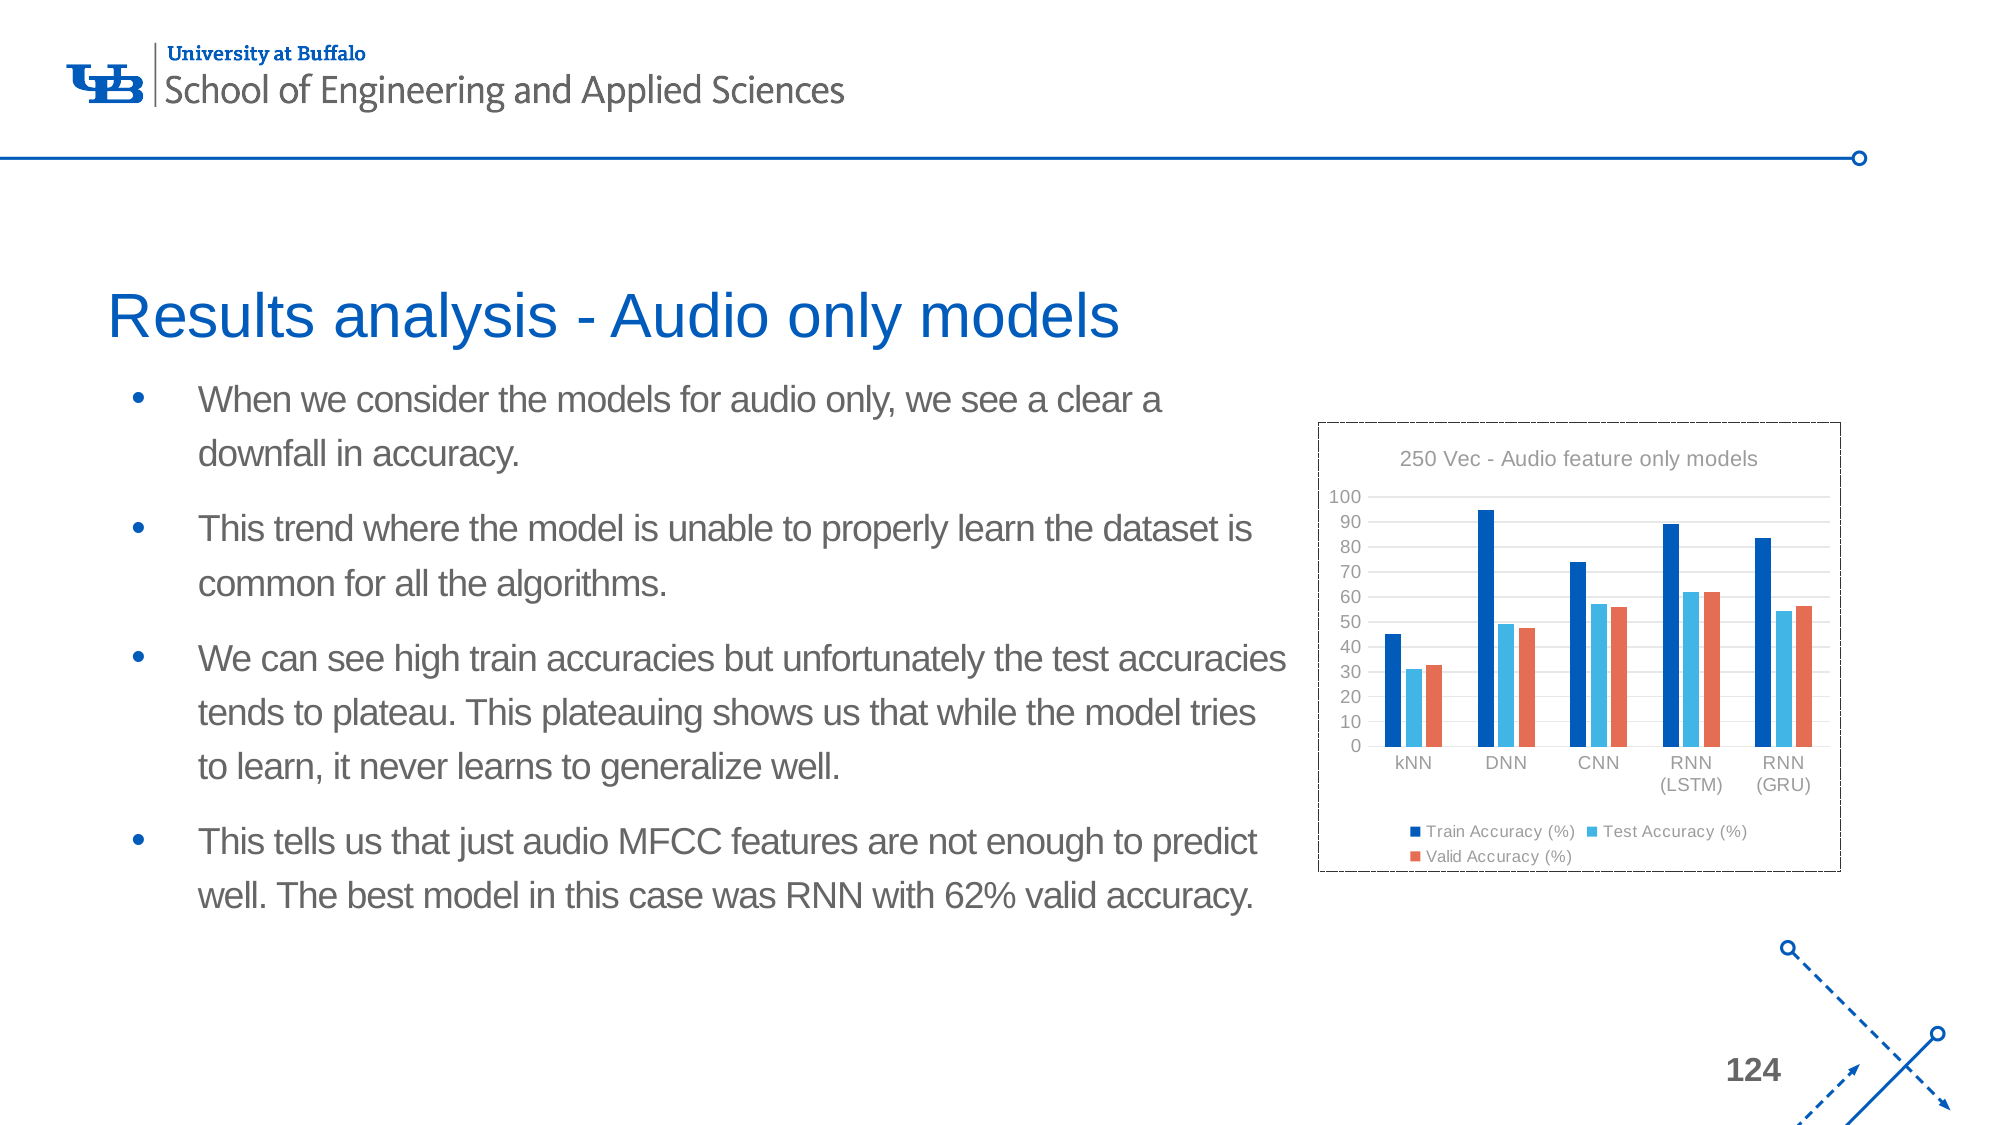

# Results analysis - Audio only models
When we consider the models for audio only, we see a clear a downfall in accuracy.
This trend where the model is unable to properly learn the dataset is common for all the algorithms.
We can see high train accuracies but unfortunately the test accuracies tends to plateau. This plateauing shows us that while the model tries to learn, it never learns to generalize well.
This tells us that just audio MFCC features are not enough to predict well. The best model in this case was RNN with 62% valid accuracy.

### Chart: 250 Vec - Audio feature only models

| Category | Train Accuracy (%) | Test Accuracy (%) | Valid Accuracy (%) |
|---|---|---|---|
| kNN | 45.12 | 31.3 | 32.75 |
| DNN | 94.63 | 48.96 | 47.69 |
| CNN | 73.82 | 57.21 | 56.06 |
| RNN (LSTM) | 89.03 | 61.97 | 62.01 |
| RNN (GRU) | 83.59 | 54.28 | 56.36 |